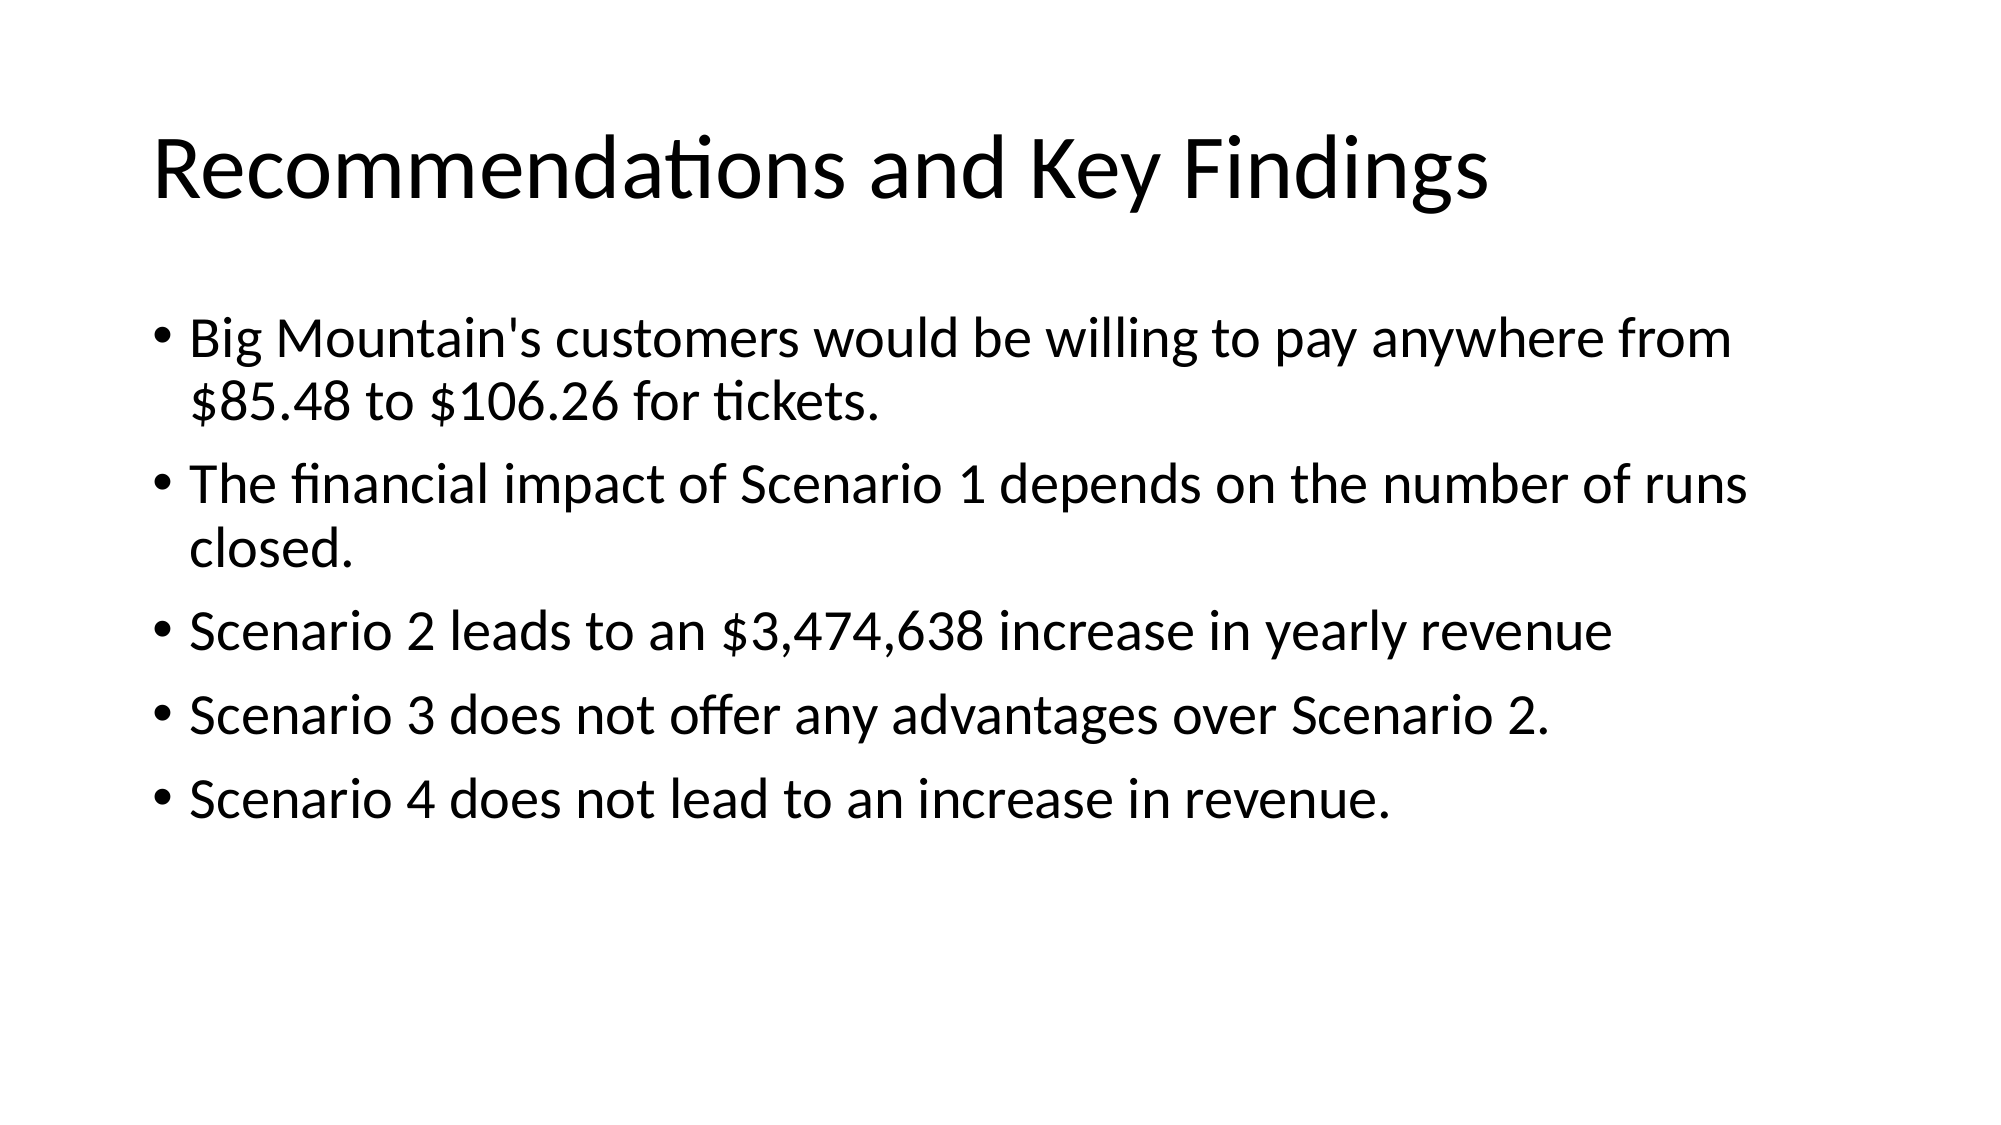

# Recommendations and Key Findings
Big Mountain's customers would be willing to pay anywhere from $85.48 to $106.26 for tickets.
The financial impact of Scenario 1 depends on the number of runs closed.
Scenario 2 leads to an $3,474,638 increase in yearly revenue
Scenario 3 does not offer any advantages over Scenario 2.
Scenario 4 does not lead to an increase in revenue.